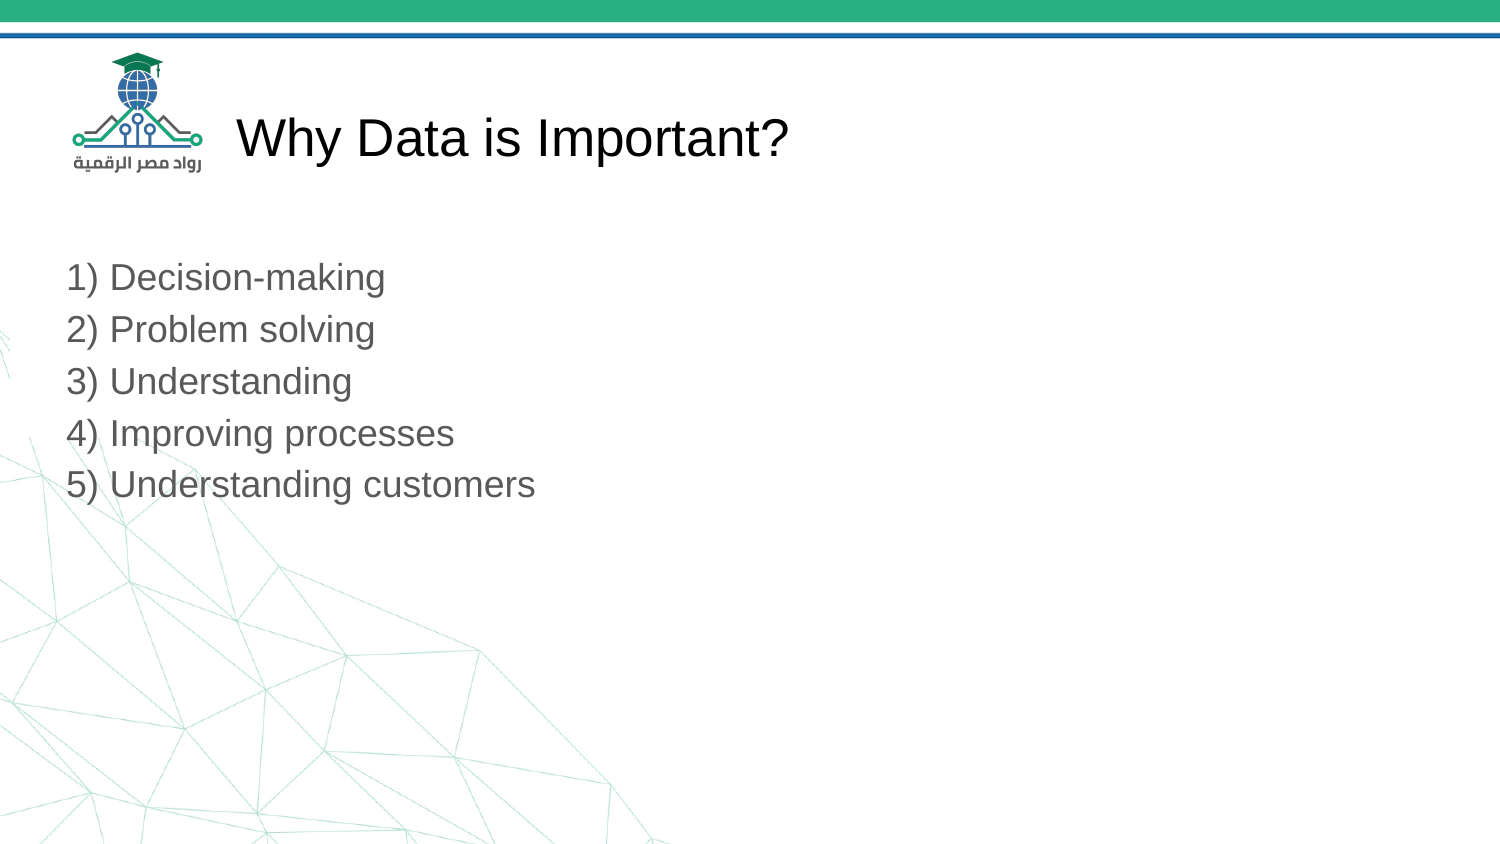

# Why Data is Important?
1) Decision-making
2) Problem solving
3) Understanding
4) Improving processes
5) Understanding customers